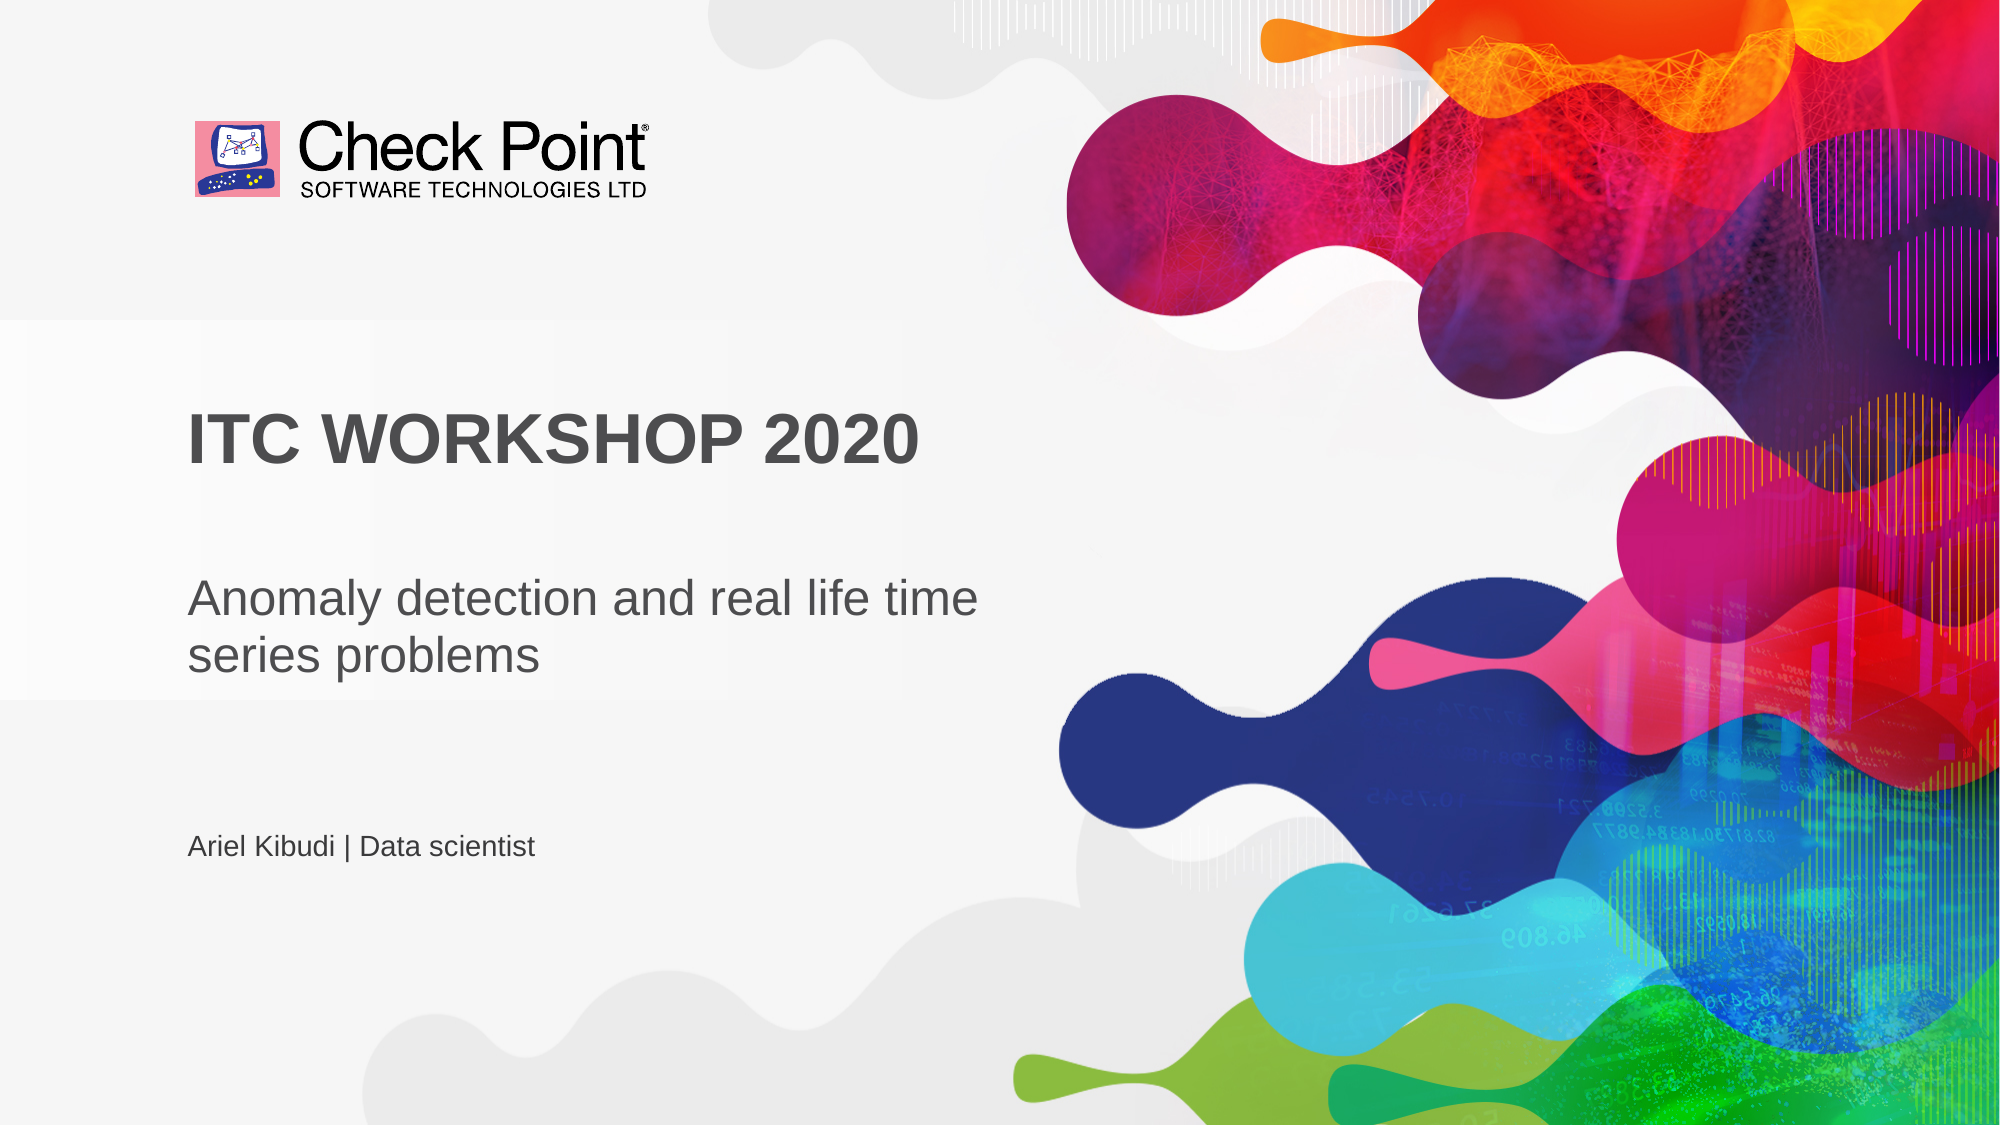

Itc workshop 2020
Anomaly detection and real life time series problems
Ariel Kibudi | Data scientist

 [Protected] Distribution or modification is subject to approval ​